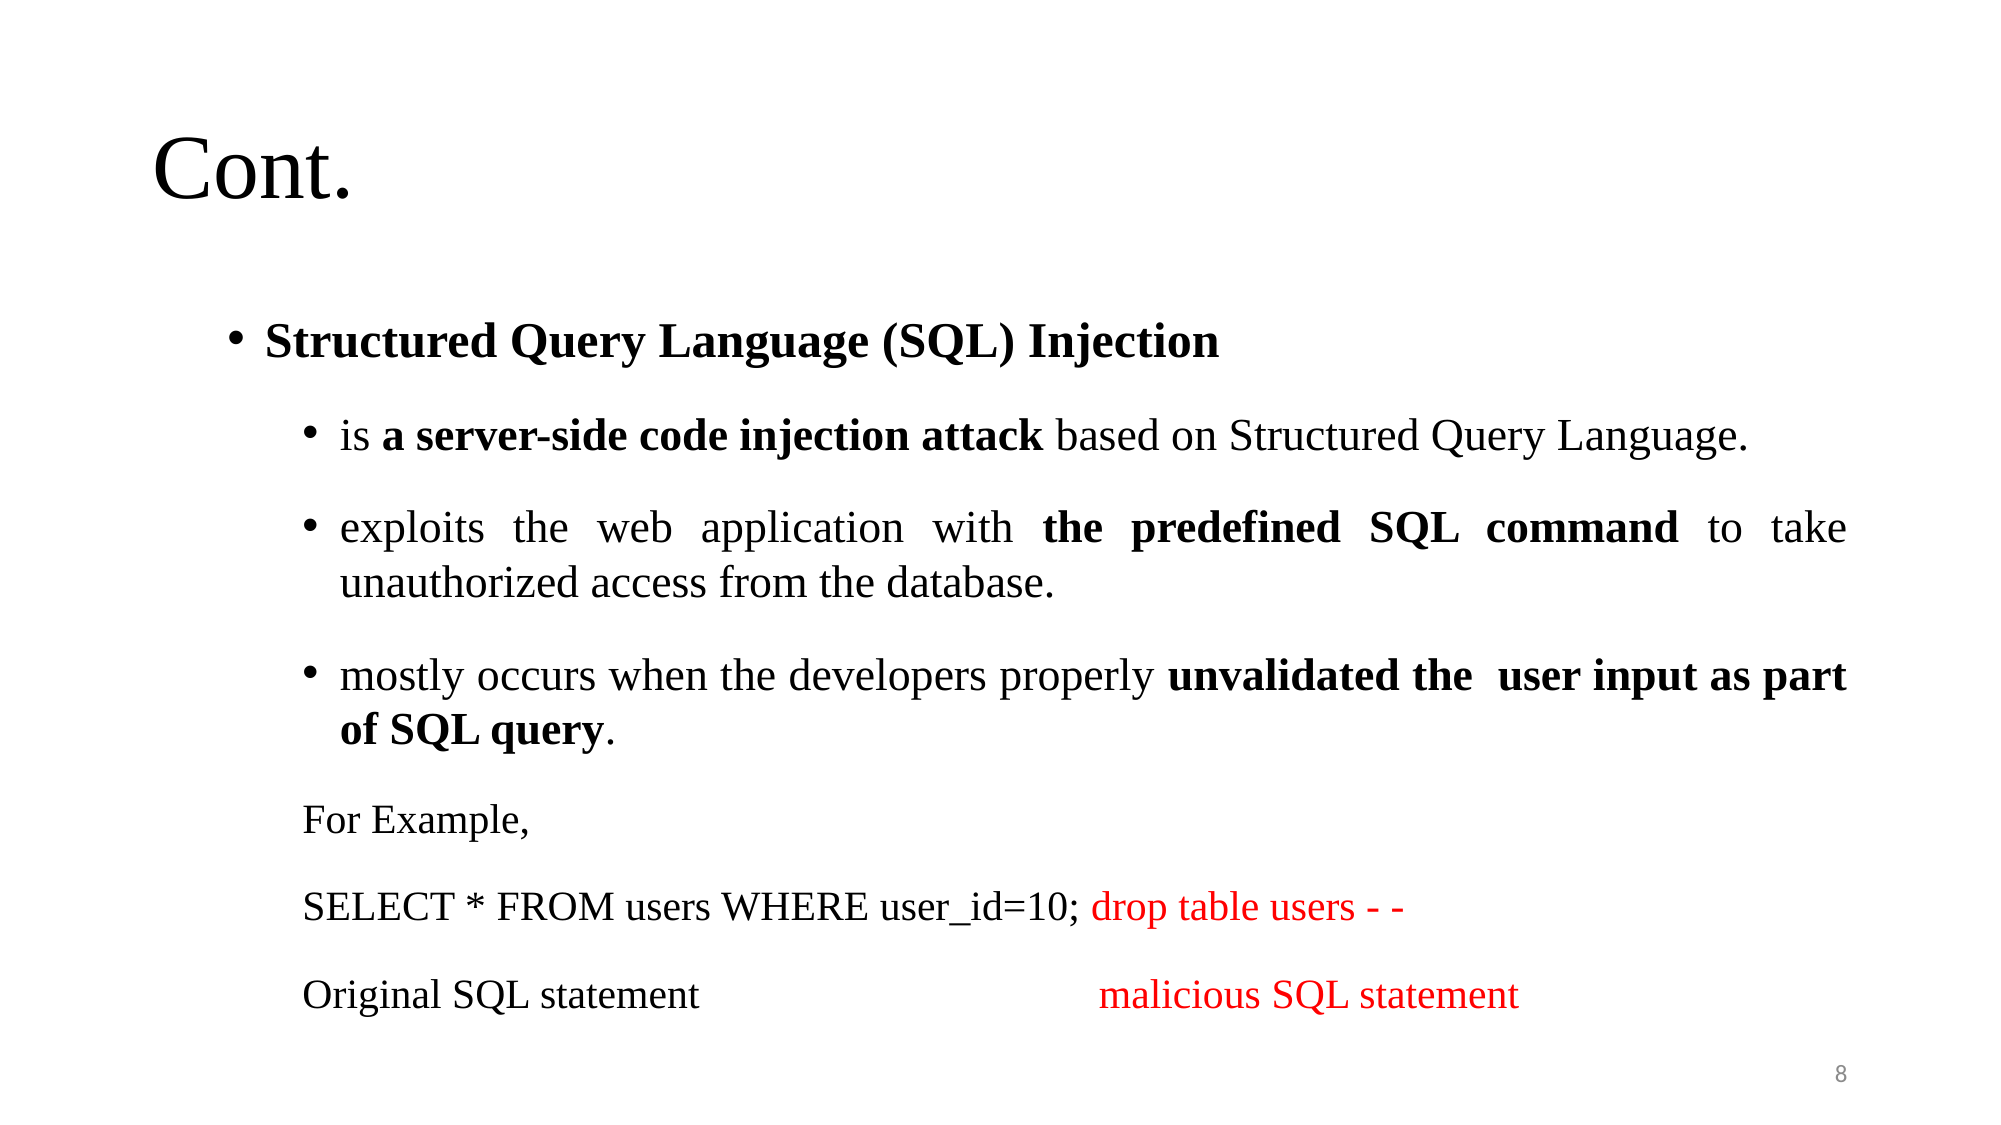

# Cont.
Structured Query Language (SQL) Injection
is a server-side code injection attack based on Structured Query Language.
exploits the web application with the predefined SQL command to take unauthorized access from the database.
mostly occurs when the developers properly unvalidated the  user input as part of SQL query.
For Example,
SELECT * FROM users WHERE user_id=10; drop table users - -
Original SQL statement                                      malicious SQL statement

8